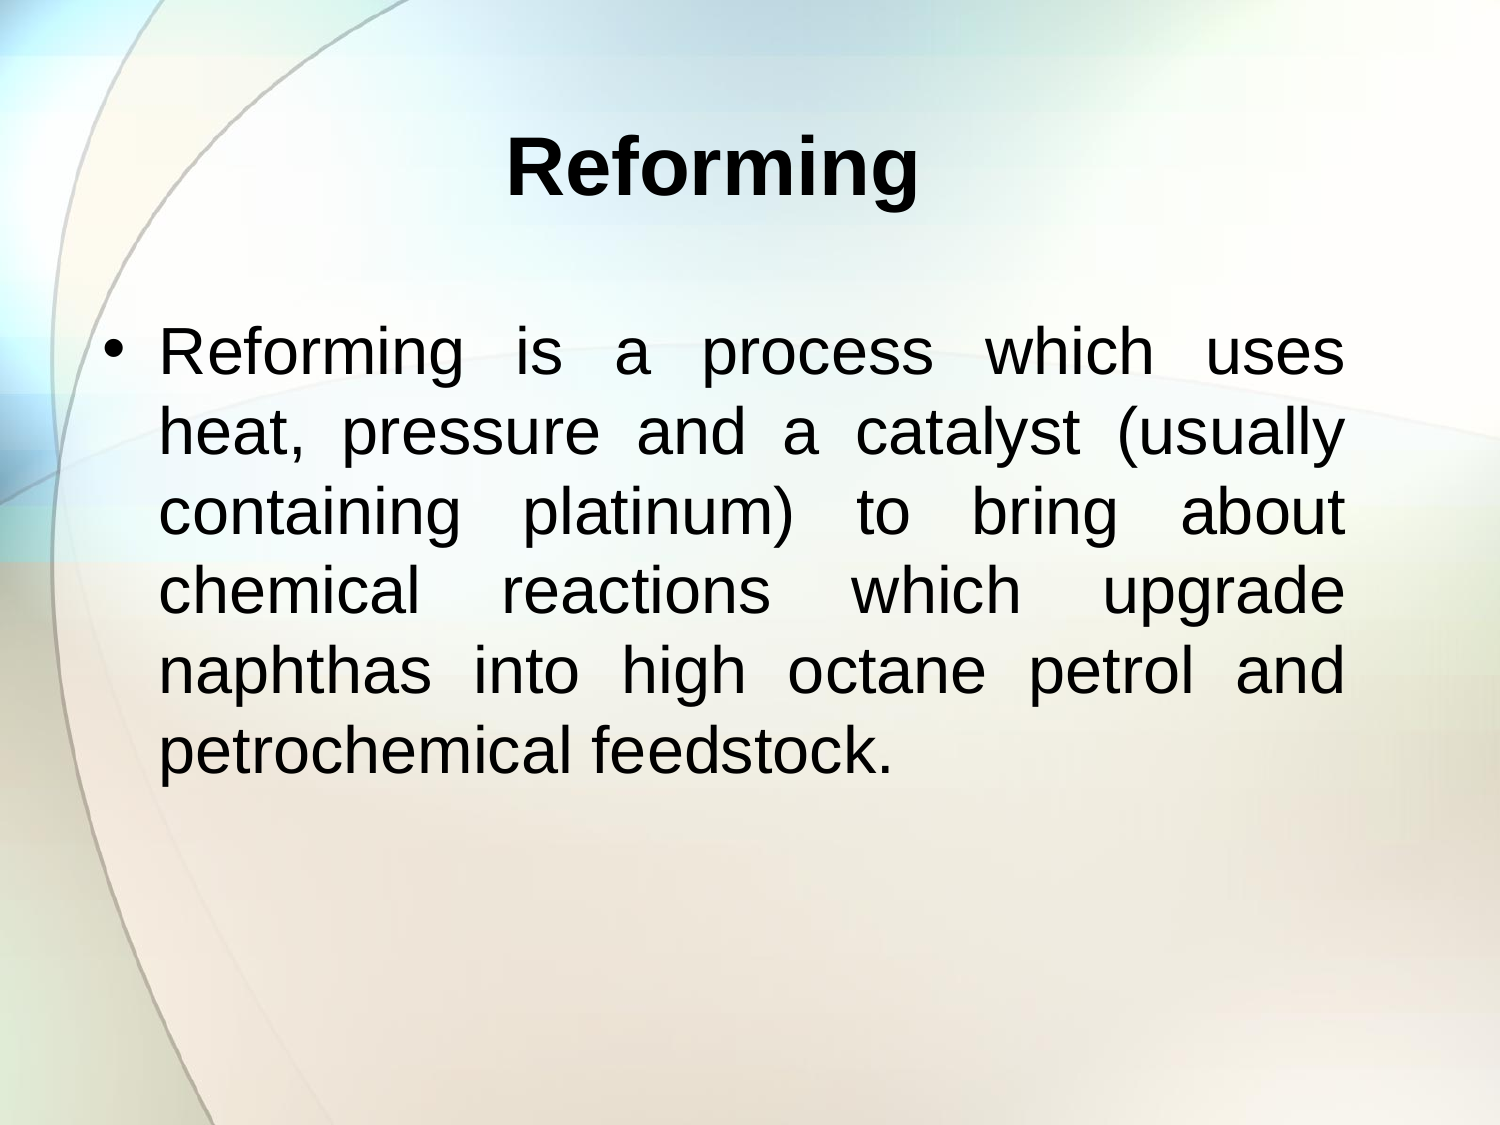

# Reforming
Reforming is a process which uses heat, pressure and a catalyst (usually containing platinum) to bring about chemical reactions which upgrade naphthas into high octane petrol and petrochemical feedstock.